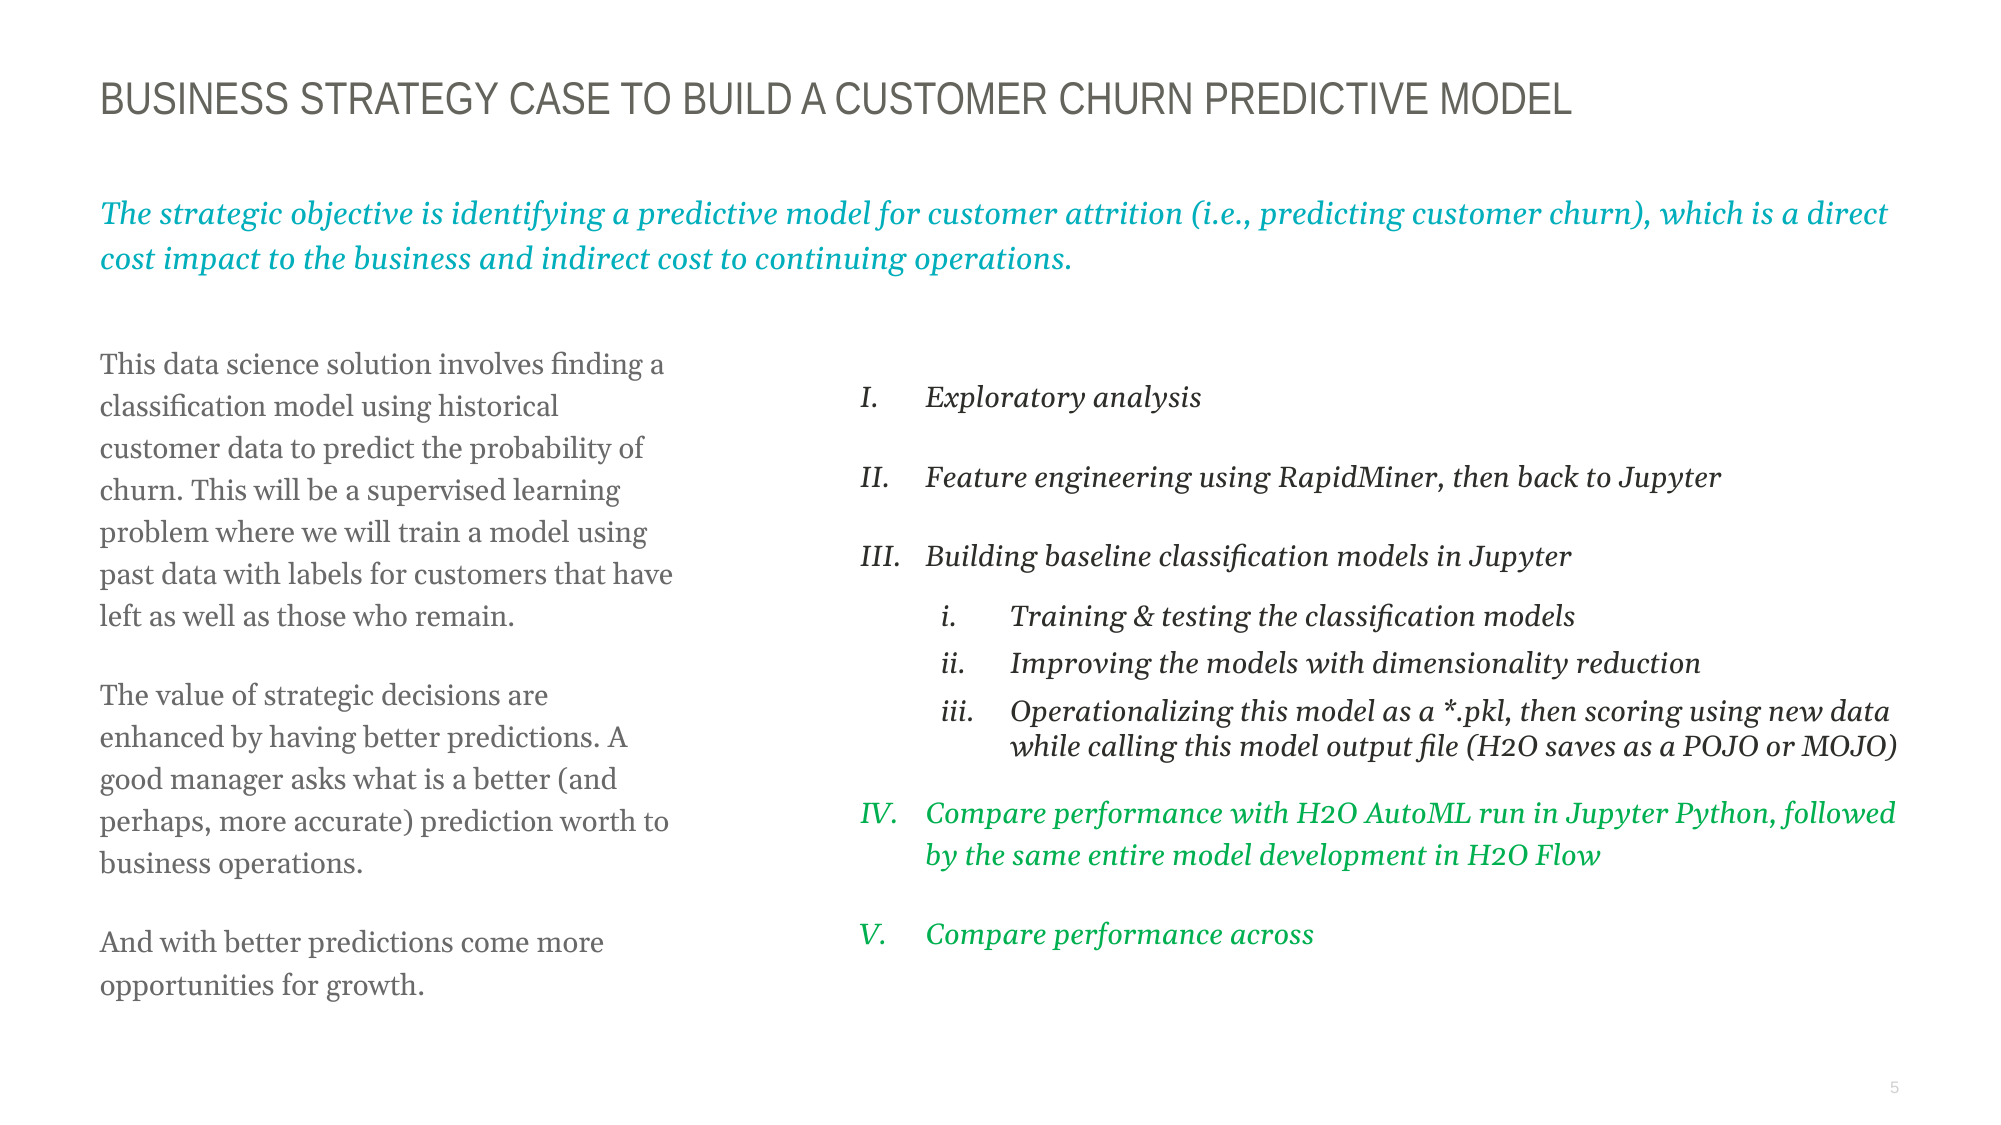

# BUSINESS STRATEGY CASE TO BUILD A CUSTOMER CHURN PREDICTIVE MODEL
The strategic objective is identifying a predictive model for customer attrition (i.e., predicting customer churn), which is a direct cost impact to the business and indirect cost to continuing operations.

Exploratory analysis
Feature engineering using RapidMiner, then back to Jupyter
Building baseline classification models in Jupyter
Training & testing the classification models
Improving the models with dimensionality reduction
Operationalizing this model as a *.pkl, then scoring using new data while calling this model output file (H2O saves as a POJO or MOJO)
Compare performance with H2O AutoML run in Jupyter Python, followed by the same entire model development in H2O Flow
Compare performance across

This data science solution involves finding a classification model using historical customer data to predict the probability of churn. This will be a supervised learning problem where we will train a model using past data with labels for customers that have left as well as those who remain.
The value of strategic decisions are enhanced by having better predictions. A good manager asks what is a better (and perhaps, more accurate) prediction worth to business operations.
And with better predictions come more opportunities for growth.